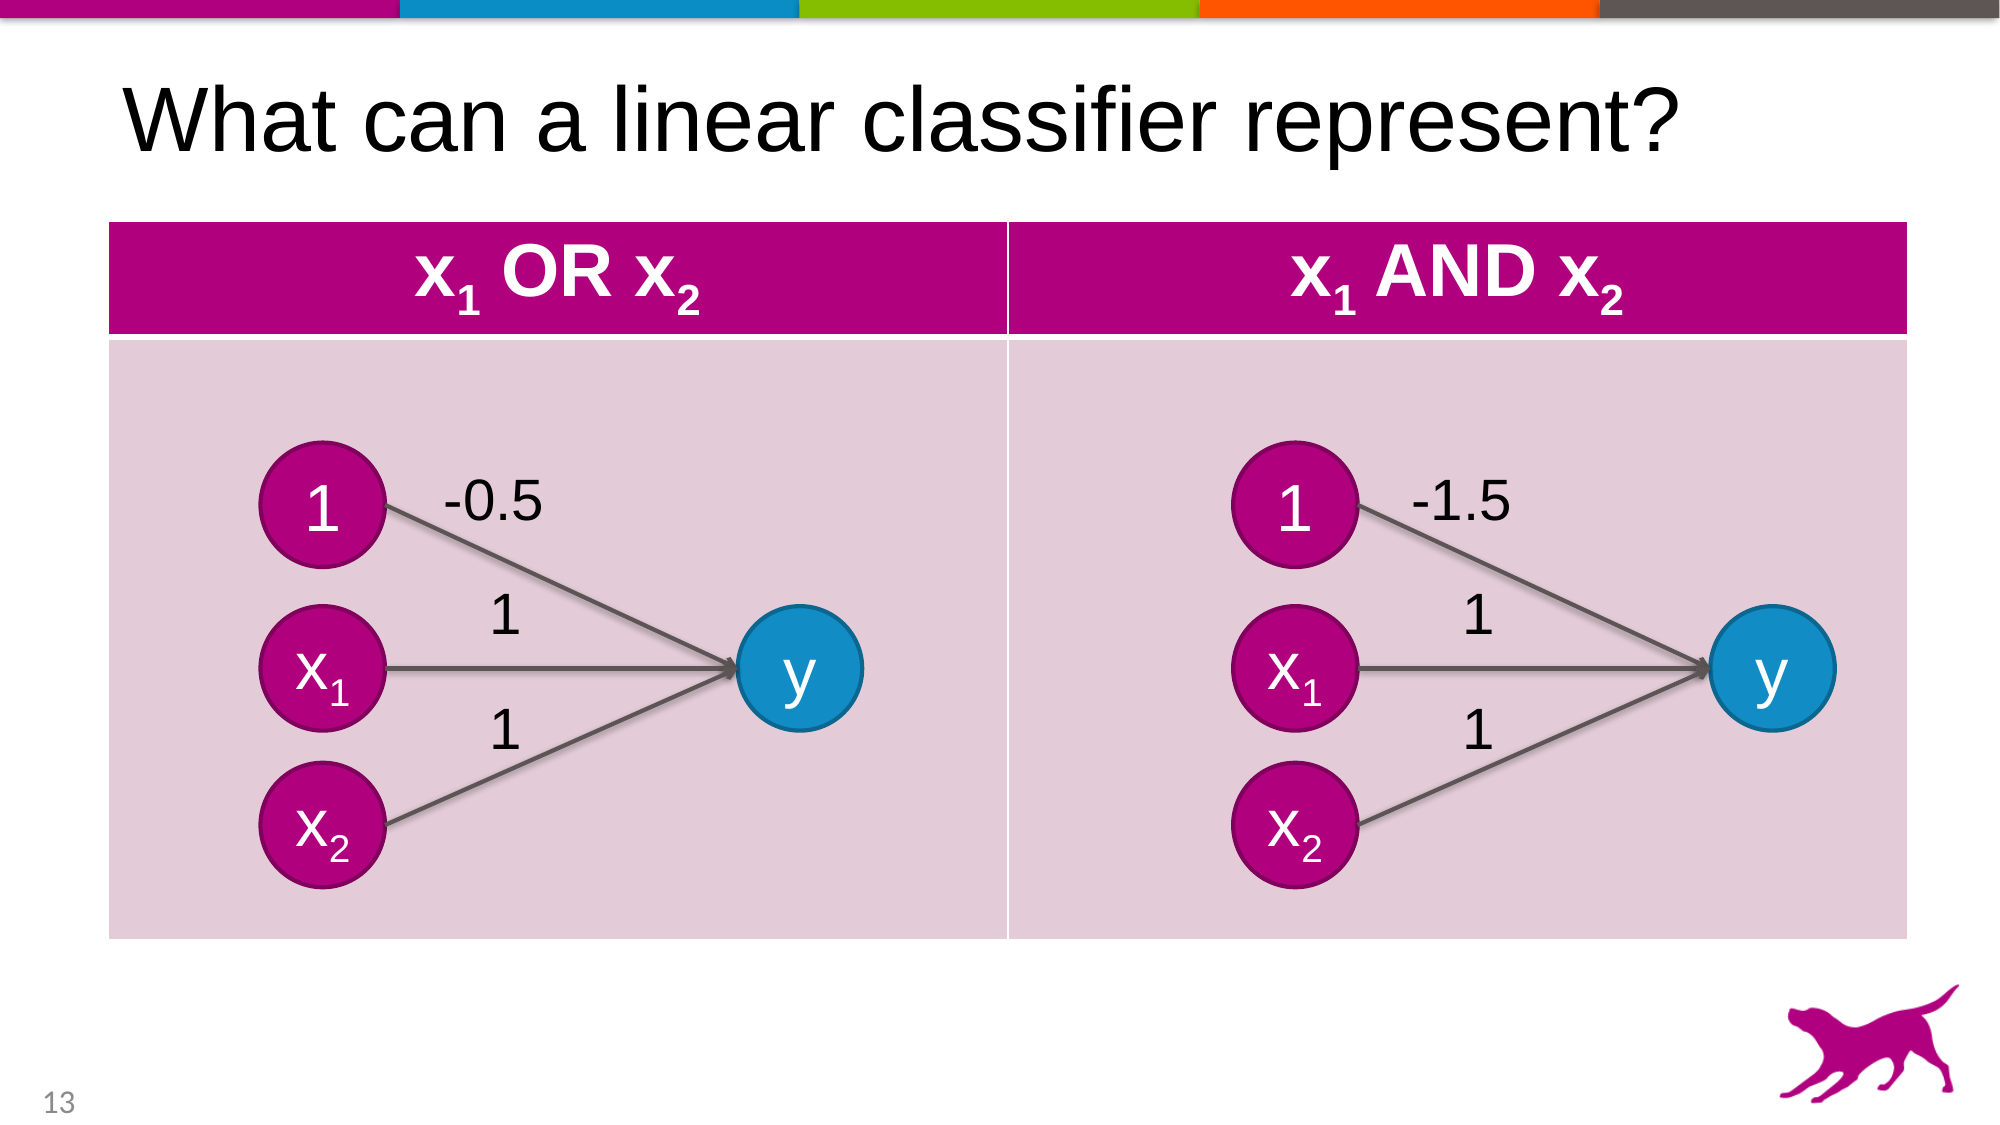

# What can a linear classifier represent?
| x1 OR x2 | x1 AND x2 |
| --- | --- |
|  |  |
1
x1
y
x2
1
x1
y
x2
-0.5
1
1
-1.5
1
1